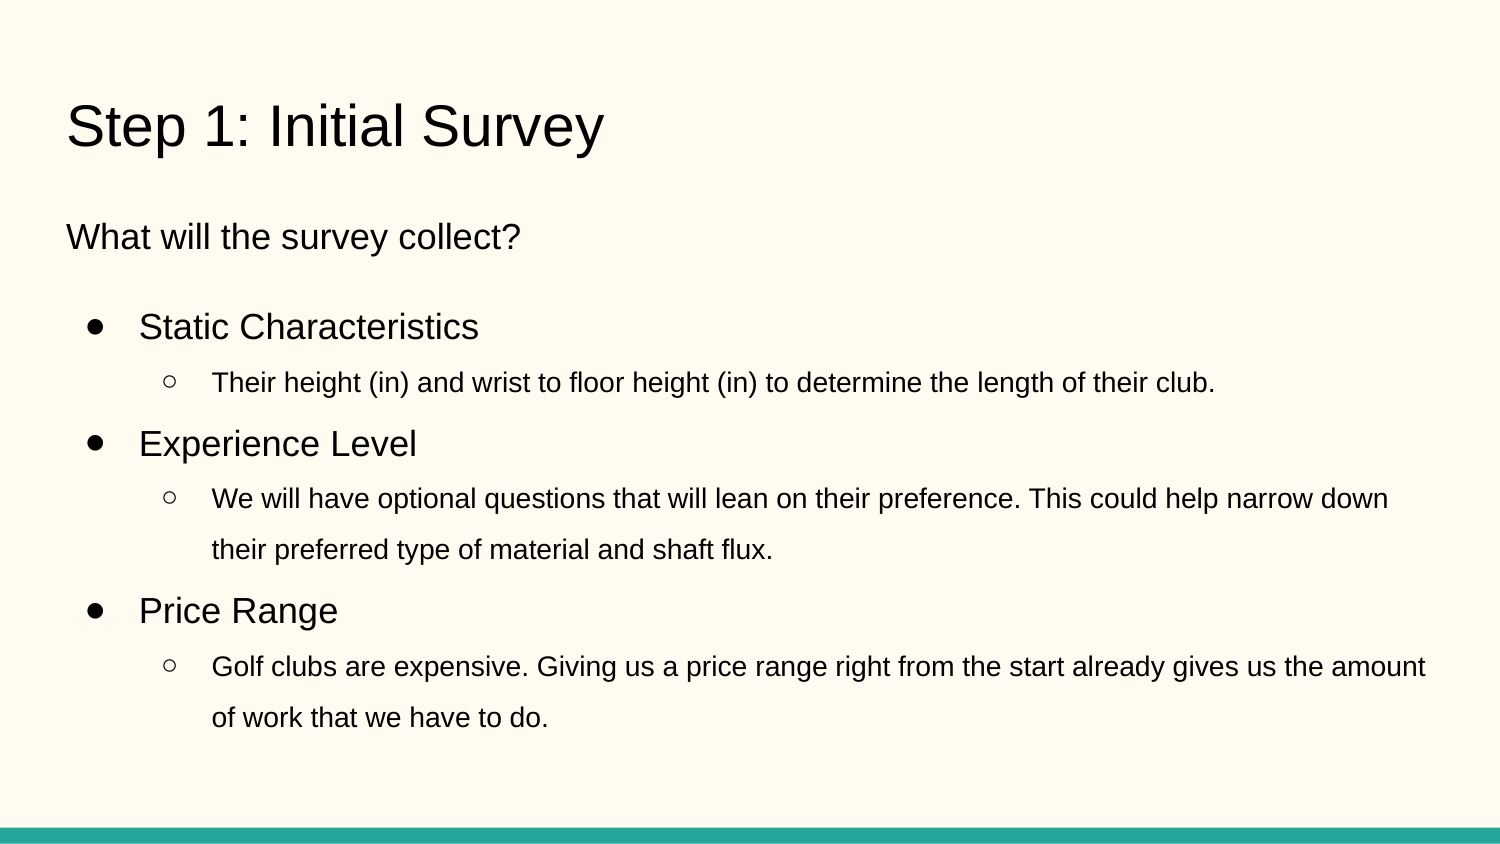

# Step 1: Initial Survey
What will the survey collect?
Static Characteristics
Their height (in) and wrist to floor height (in) to determine the length of their club.
Experience Level
We will have optional questions that will lean on their preference. This could help narrow down their preferred type of material and shaft flux.
Price Range
Golf clubs are expensive. Giving us a price range right from the start already gives us the amount of work that we have to do.